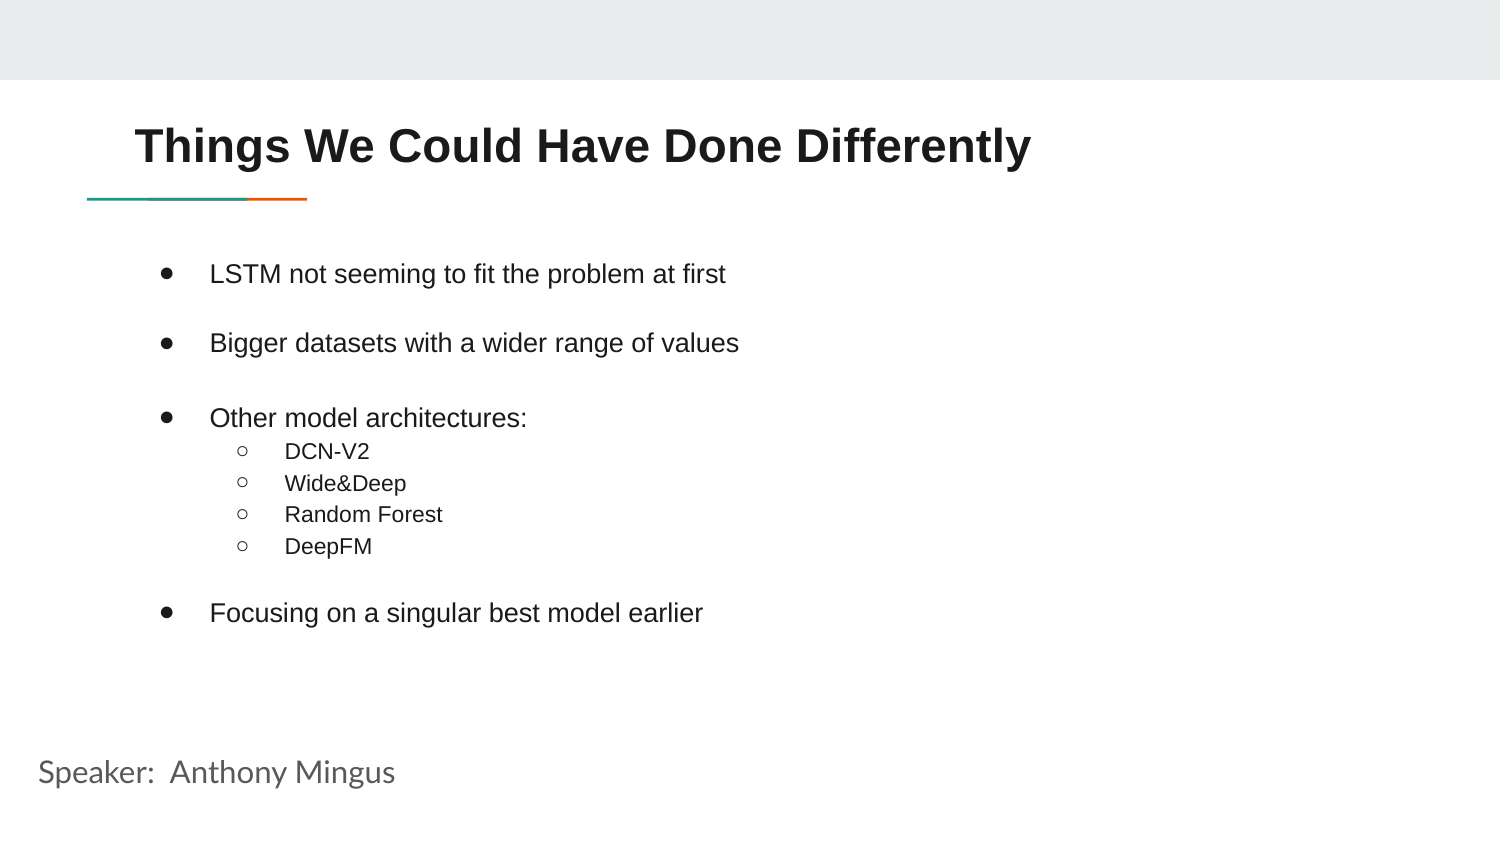

# Things We Could Have Done Differently
LSTM not seeming to fit the problem at first
Bigger datasets with a wider range of values
Other model architectures:
DCN-V2
Wide&Deep
Random Forest
DeepFM
Focusing on a singular best model earlier
Speaker:  Anthony Mingus